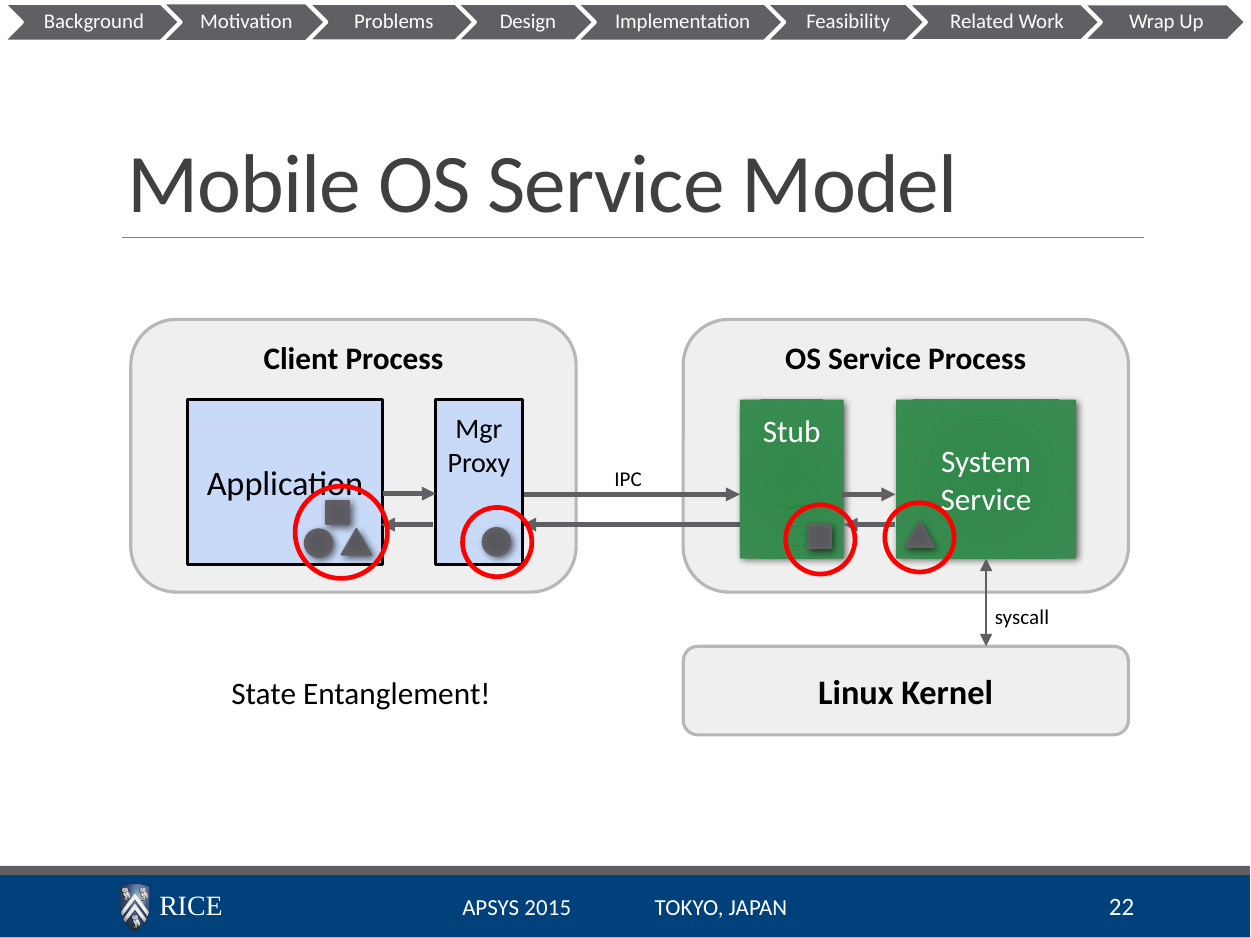

# Mobile OS Service Model
Client Process
OS Service Process
Stub
System Service
Application
Mgr Proxy
IPC

syscall
Linux Kernel
State Entanglement!
APSys 2015                Tokyo, Japan
22